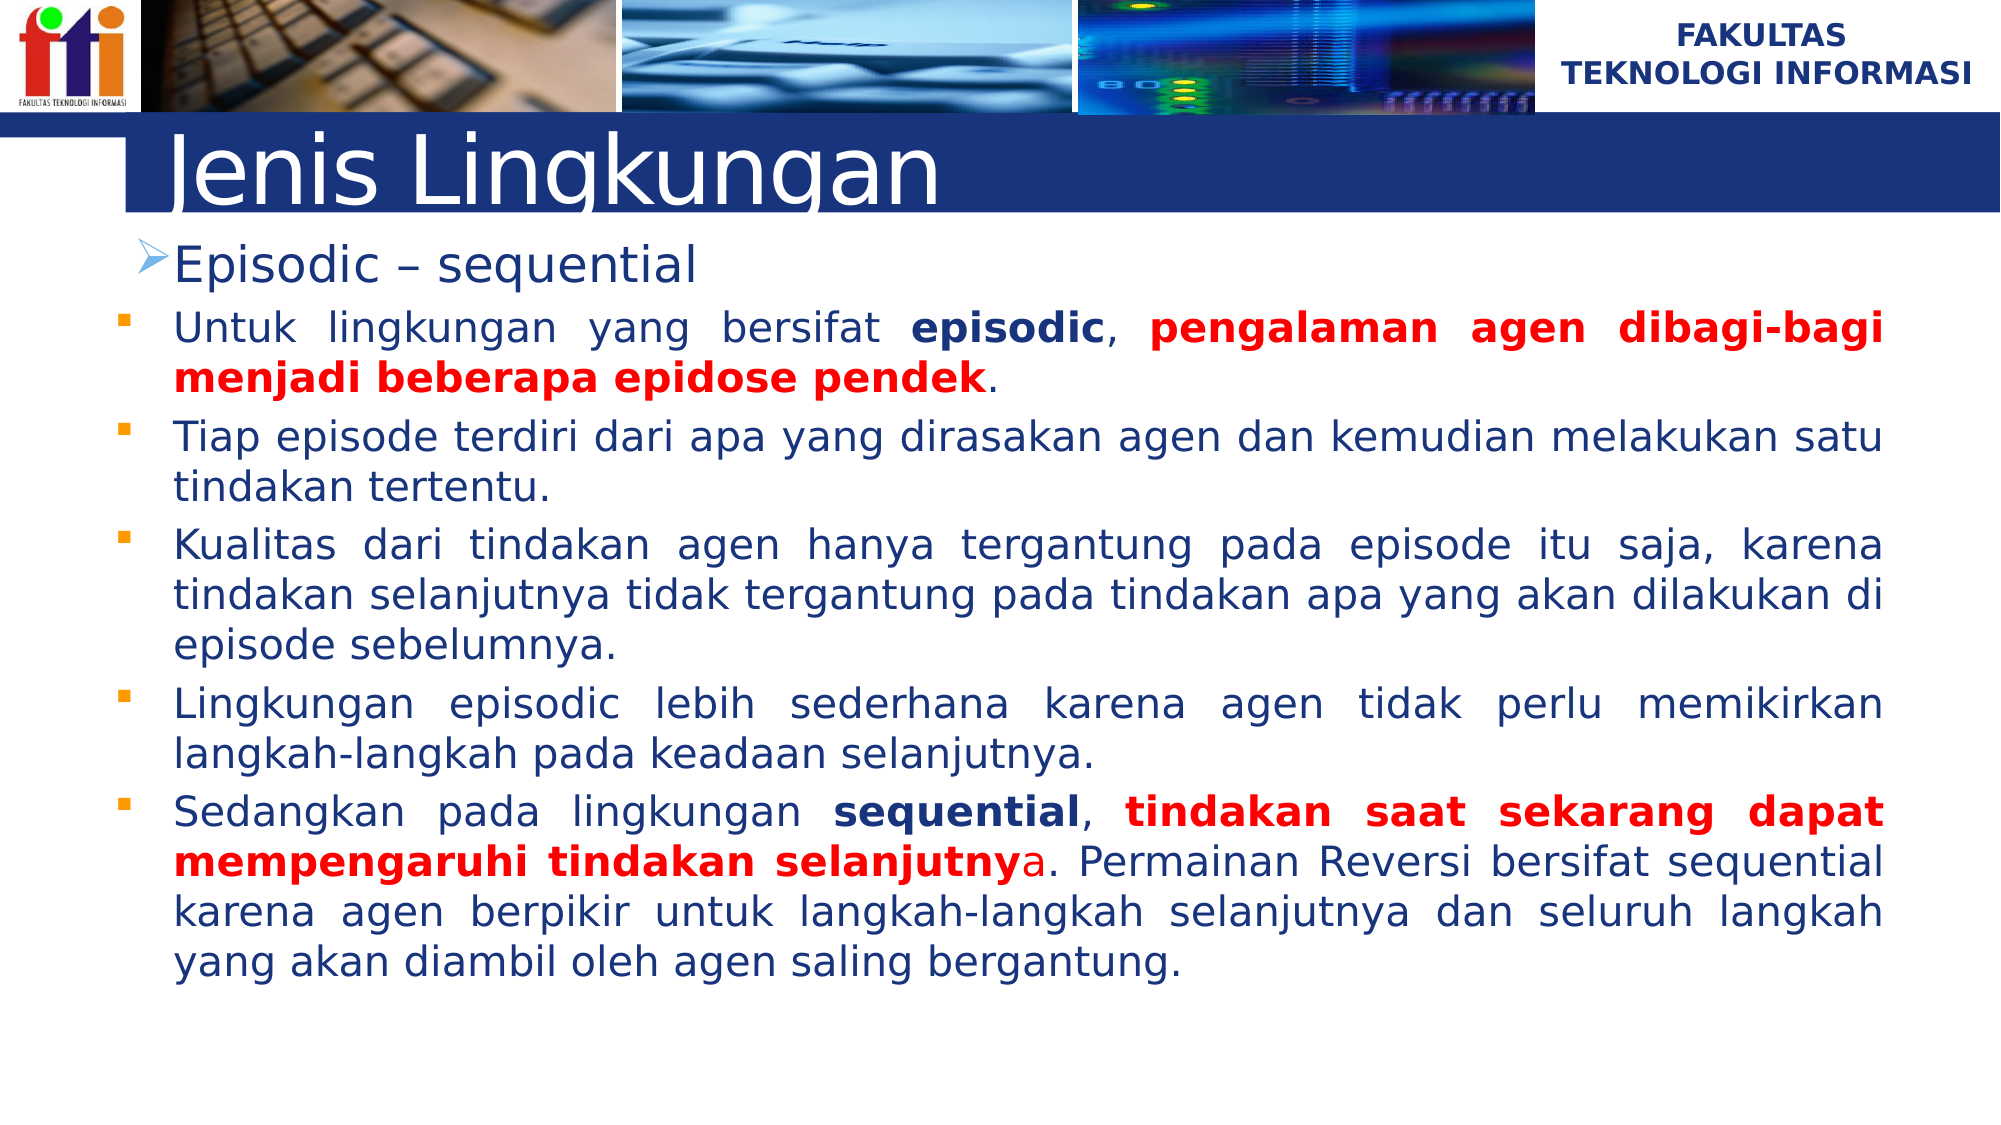

# Jenis Lingkungan
Episodic – sequential
Untuk lingkungan yang bersifat episodic, pengalaman agen dibagi-bagi menjadi beberapa epidose pendek.
Tiap episode terdiri dari apa yang dirasakan agen dan kemudian melakukan satu tindakan tertentu.
Kualitas dari tindakan agen hanya tergantung pada episode itu saja, karena tindakan selanjutnya tidak tergantung pada tindakan apa yang akan dilakukan di episode sebelumnya.
Lingkungan episodic lebih sederhana karena agen tidak perlu memikirkan langkah-langkah pada keadaan selanjutnya.
Sedangkan pada lingkungan sequential, tindakan saat sekarang dapat mempengaruhi tindakan selanjutnya. Permainan Reversi bersifat sequential karena agen berpikir untuk langkah-langkah selanjutnya dan seluruh langkah yang akan diambil oleh agen saling bergantung.